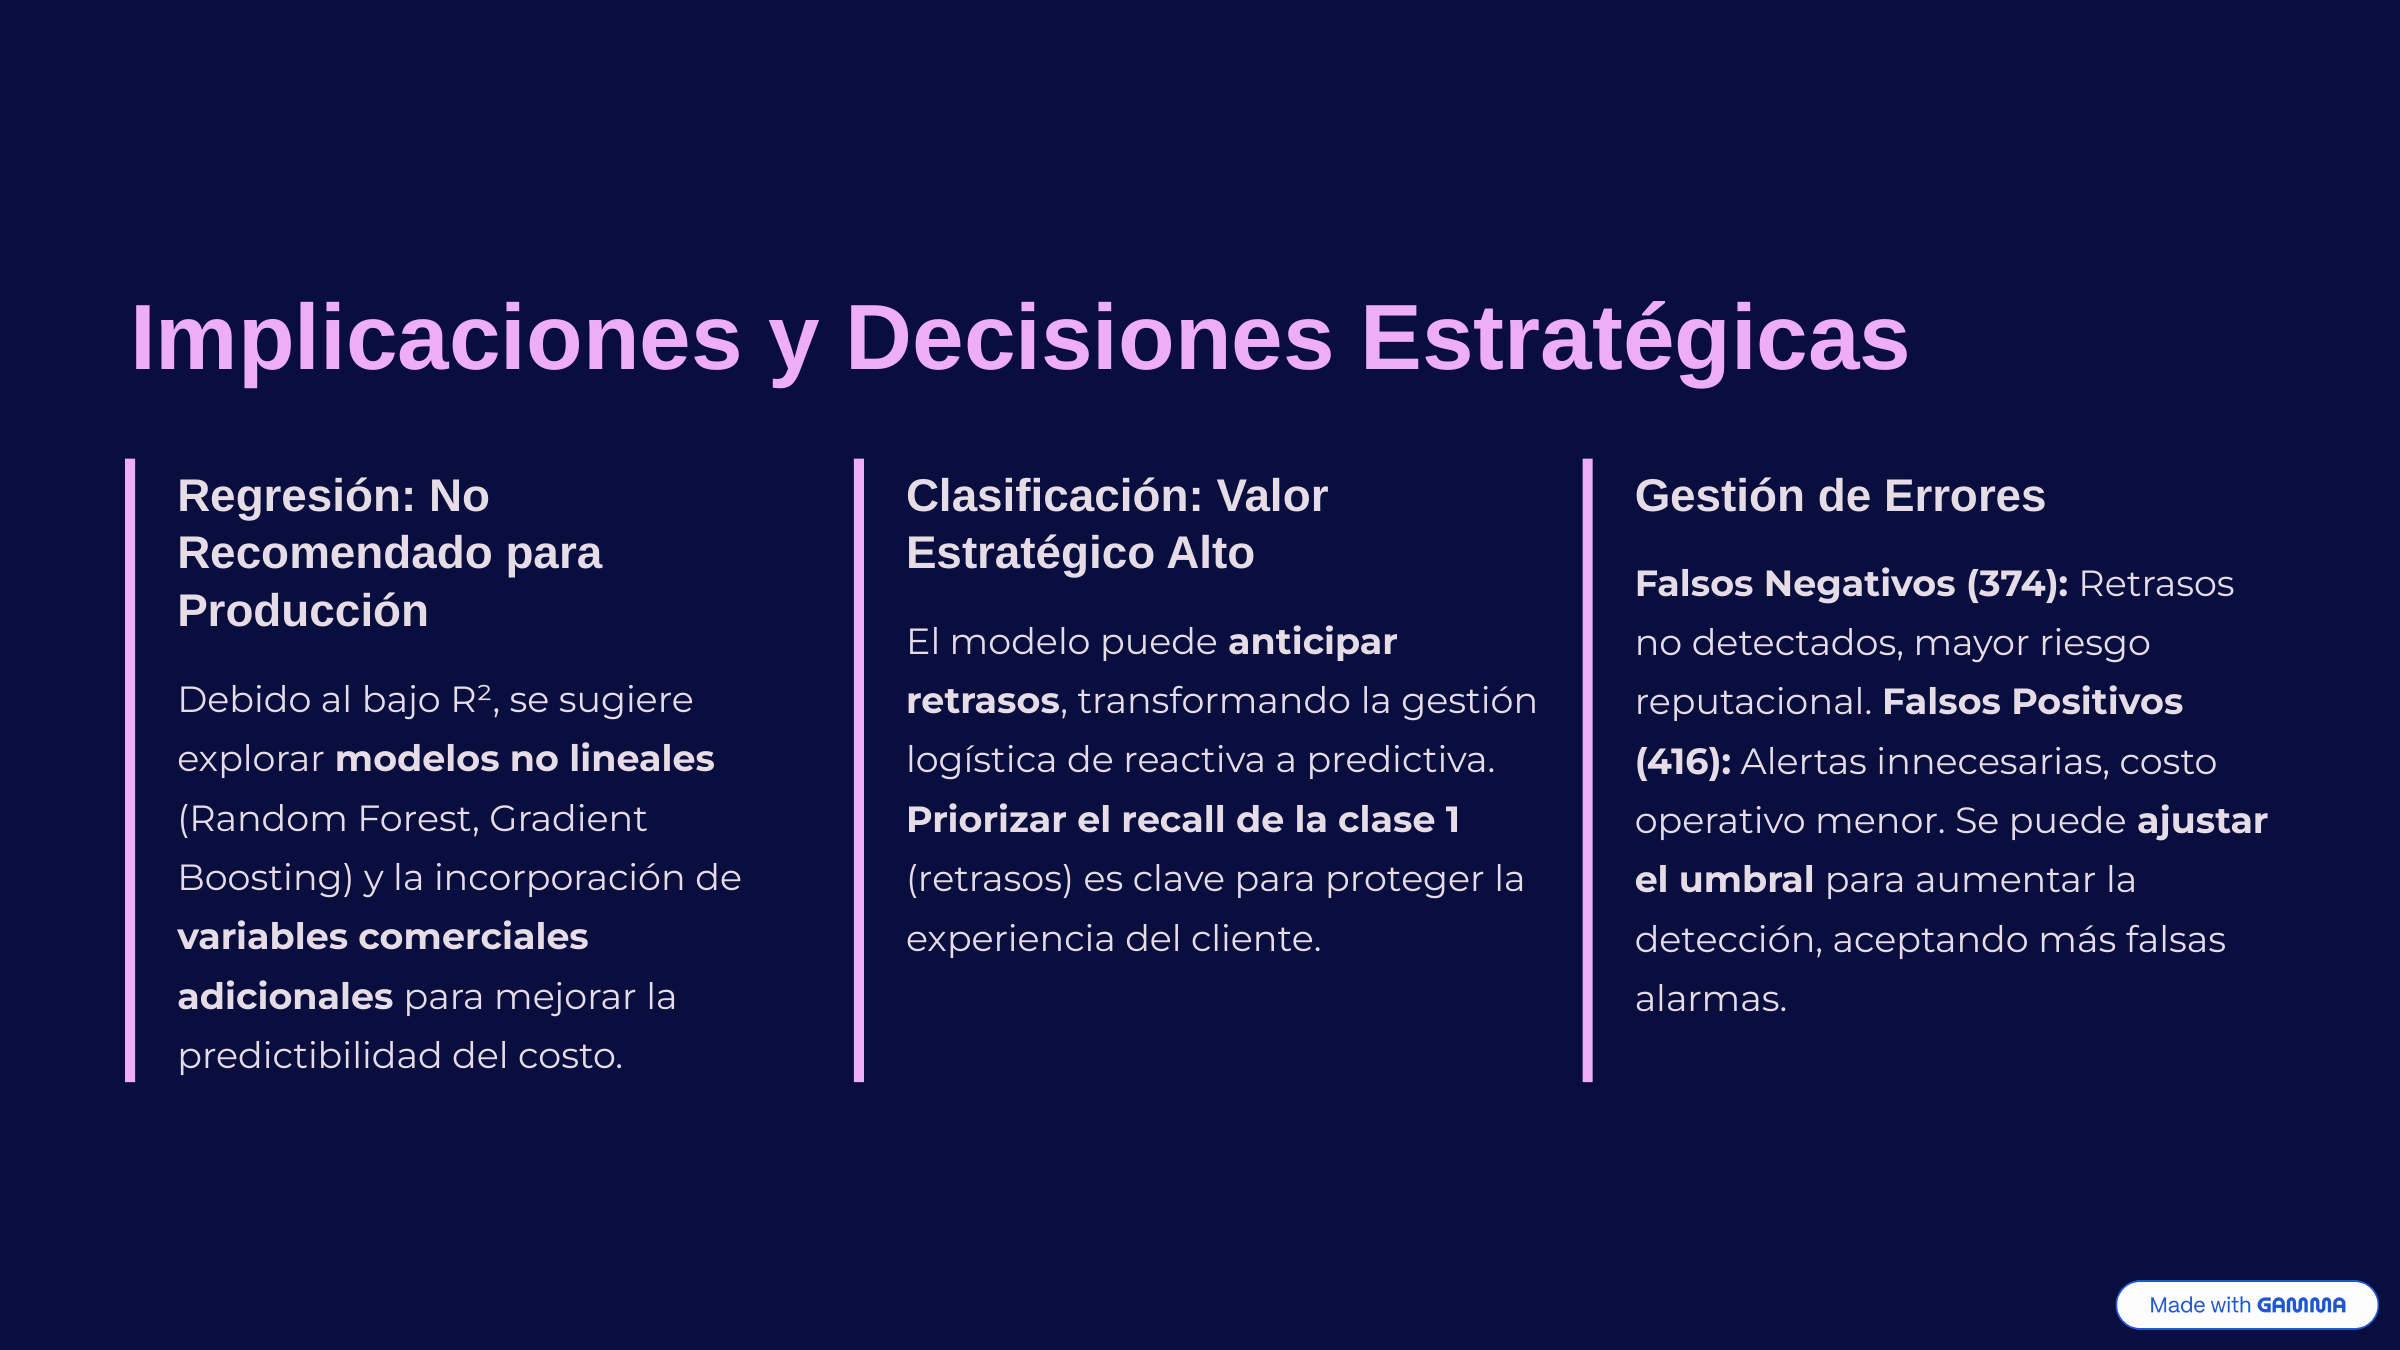

Implicaciones y Decisiones Estratégicas

Regresión: No Recomendado para Producción
Clasificación: Valor Estratégico Alto
Gestión de Errores
Falsos Negativos (374): Retrasos no detectados, mayor riesgo reputacional. Falsos Positivos (416): Alertas innecesarias, costo operativo menor. Se puede ajustar el umbral para aumentar la detección, aceptando más falsas alarmas.
El modelo puede anticipar retrasos, transformando la gestión logística de reactiva a predictiva. Priorizar el recall de la clase 1 (retrasos) es clave para proteger la experiencia del cliente.
Debido al bajo R², se sugiere explorar modelos no lineales (Random Forest, Gradient Boosting) y la incorporación de variables comerciales adicionales para mejorar la predictibilidad del costo.